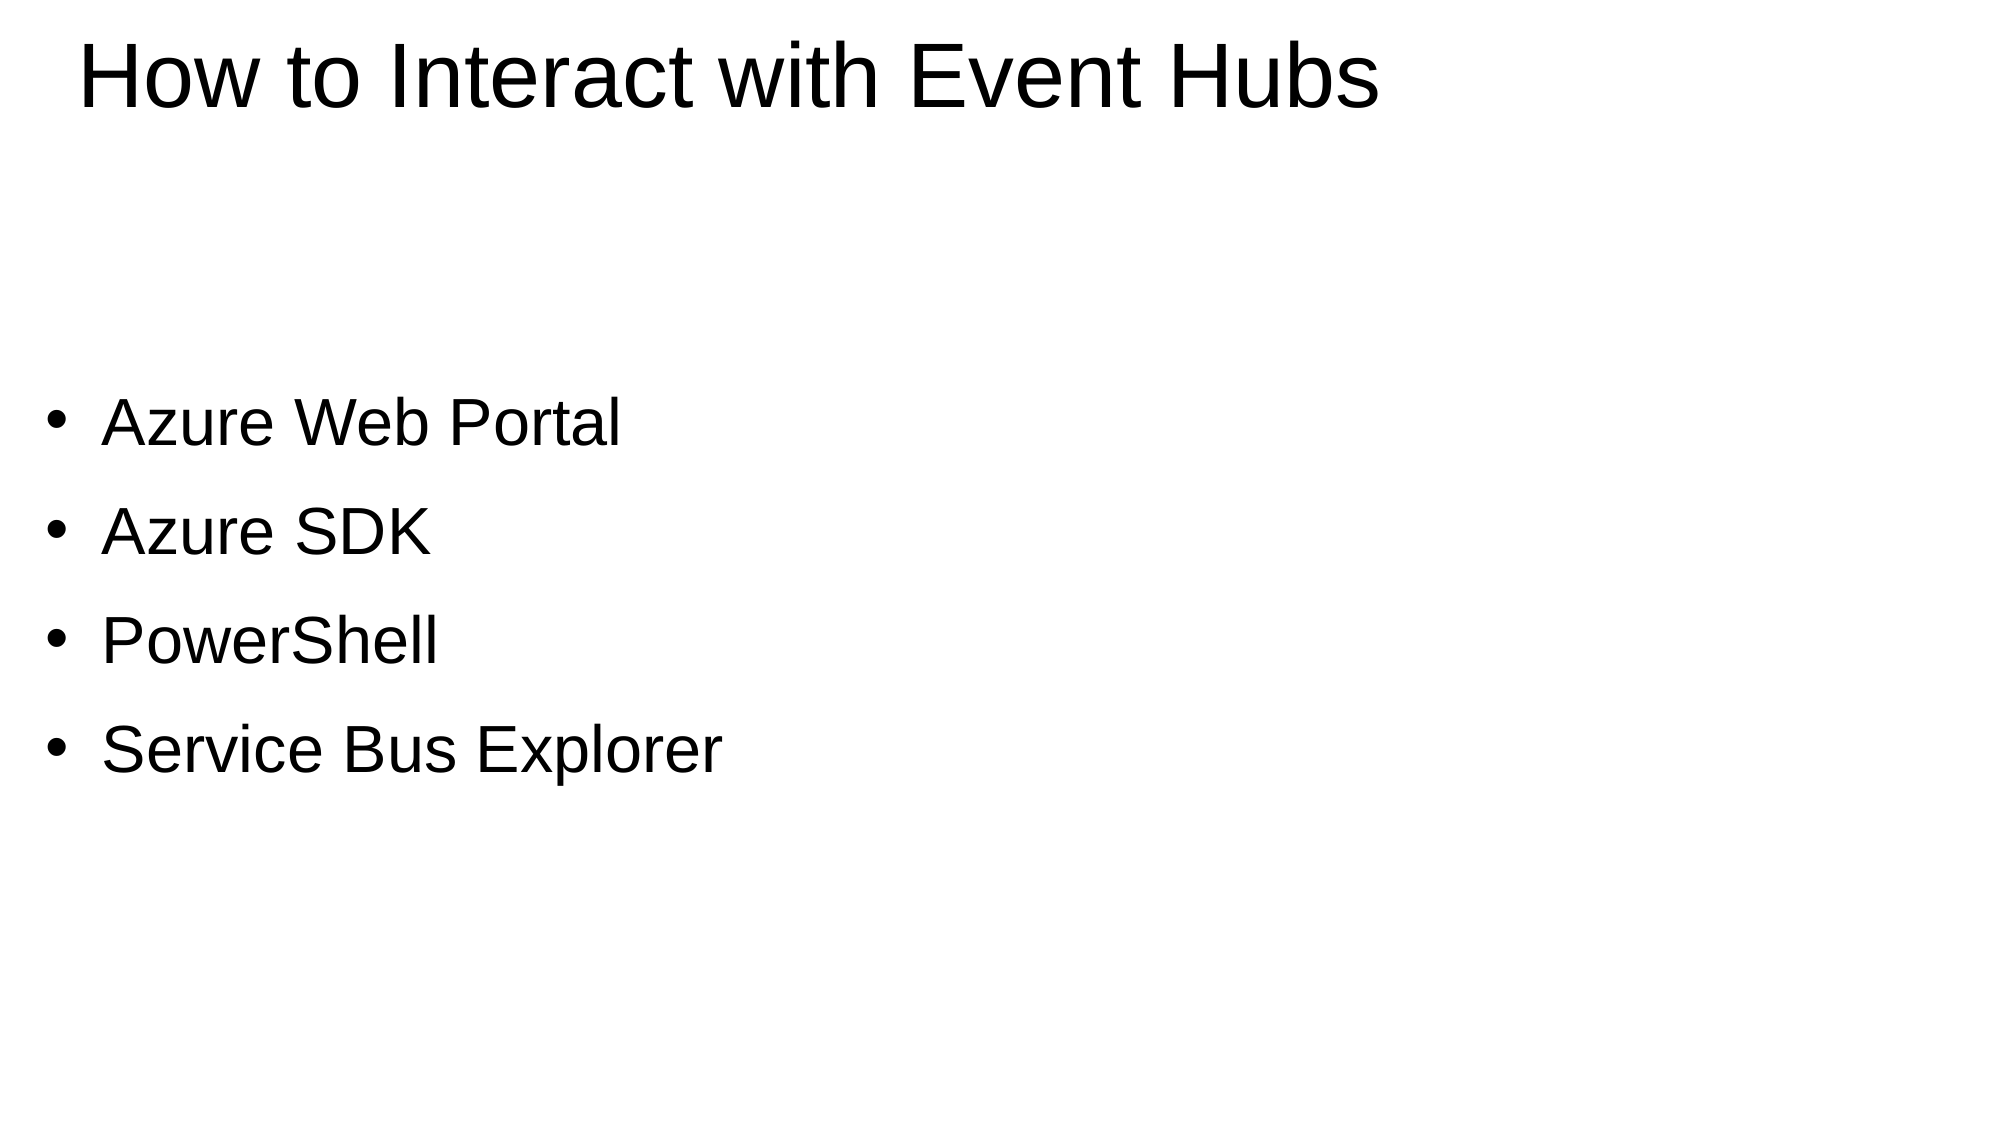

# How to Interact with Event Hubs
Azure Web Portal
Azure SDK
PowerShell
Service Bus Explorer